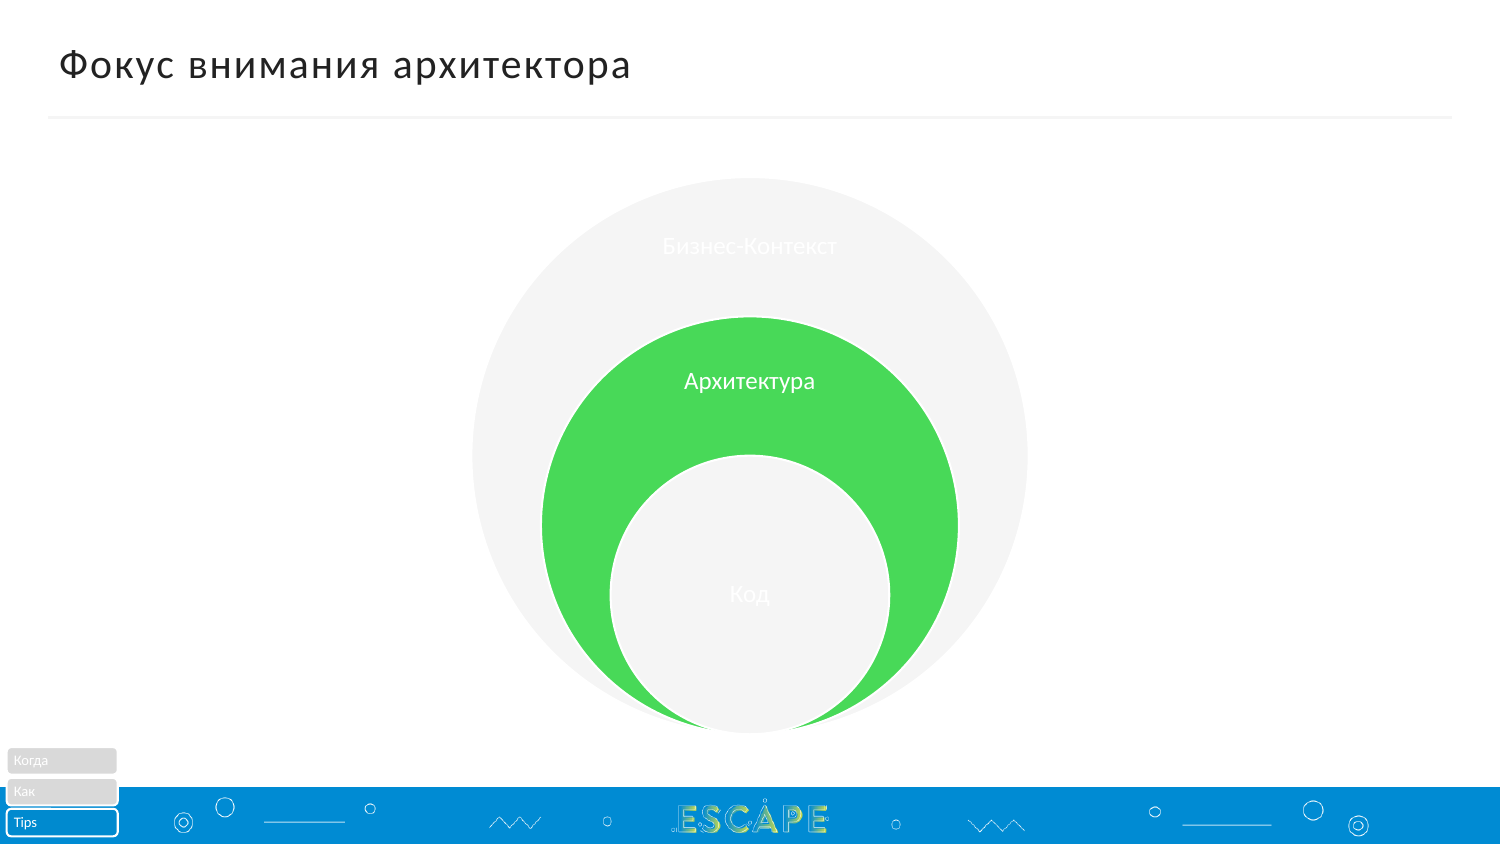

# Фокус внимания архитектора
Бизнес-Контекст
Архитектура
Код
Когда
Как
Tips